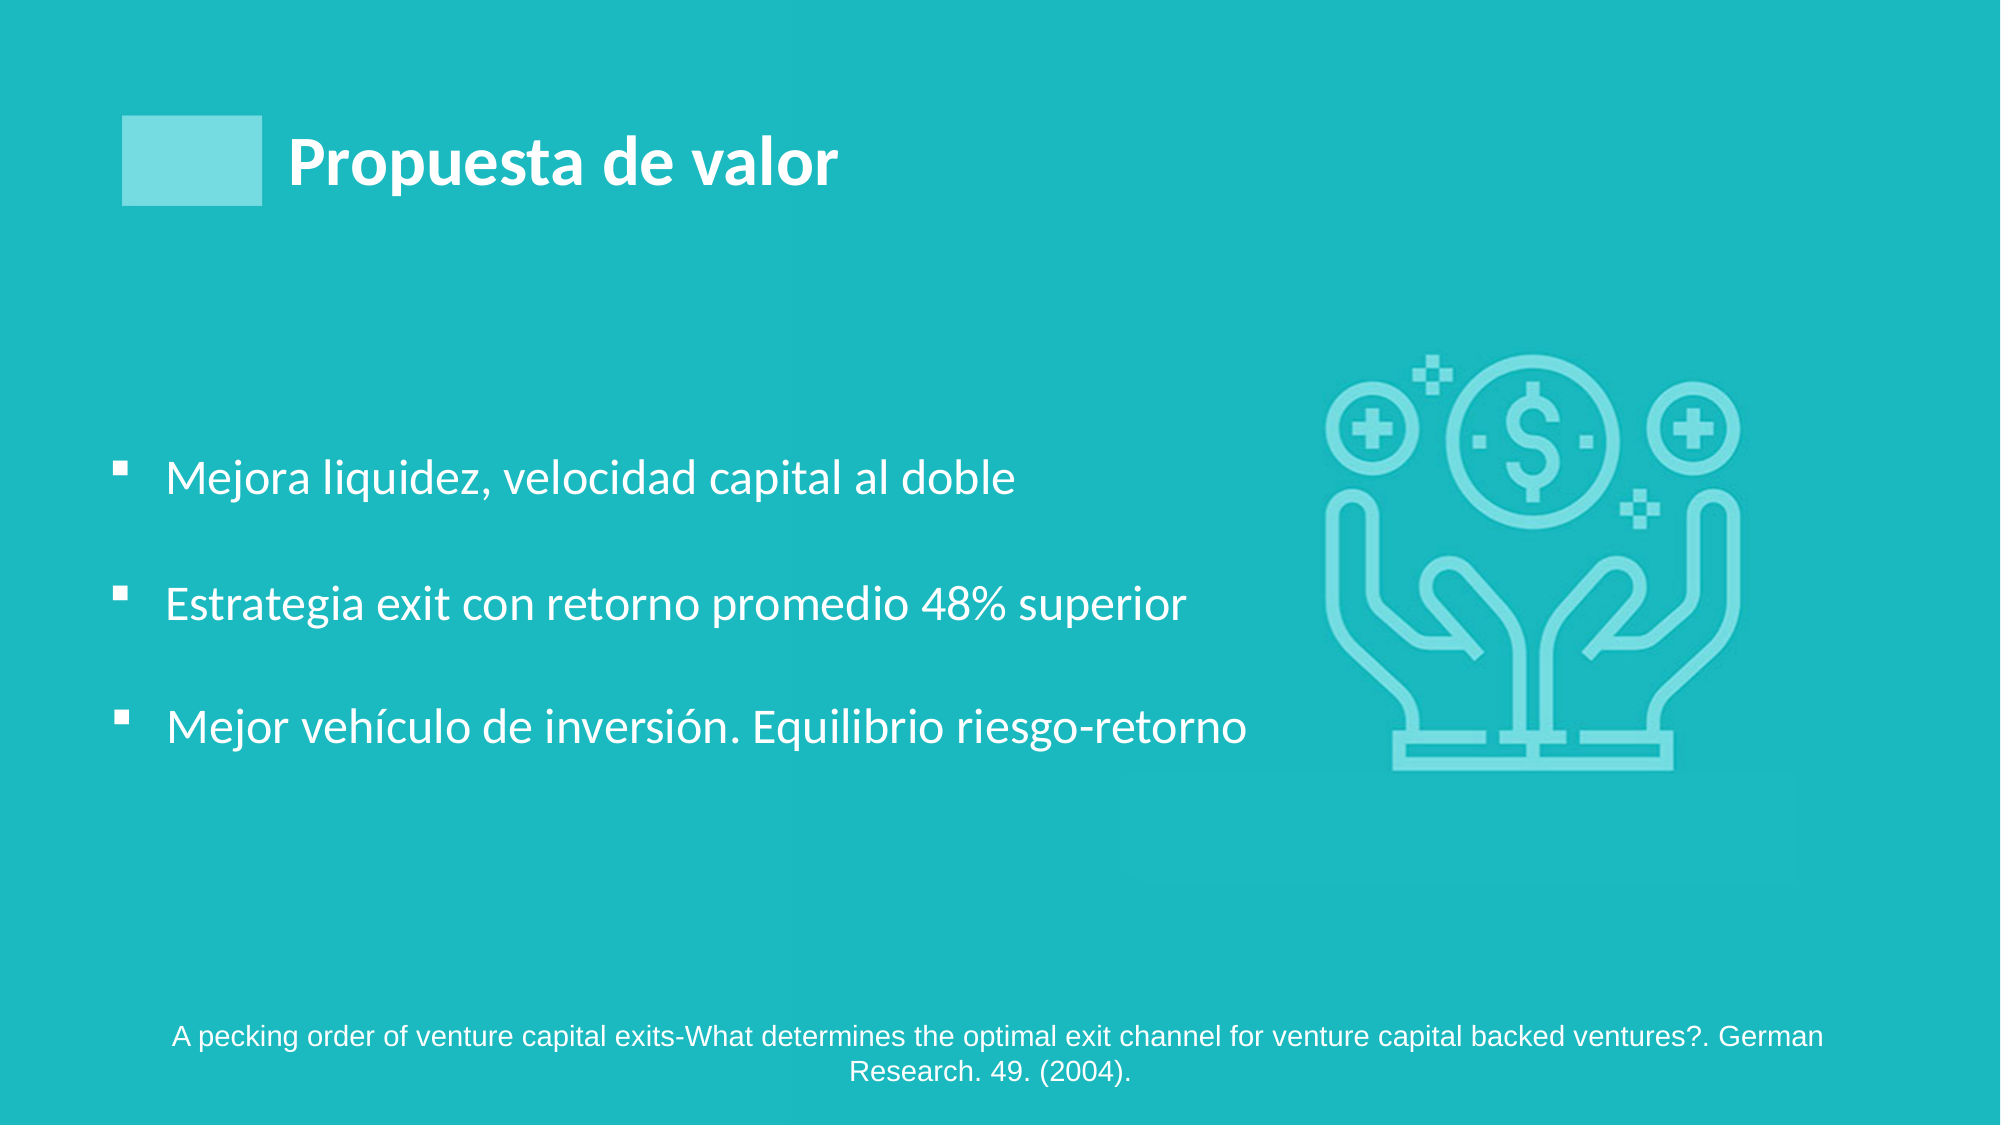

# Propuesta de valor
Mejora liquidez, velocidad capital al doble
Estrategia exit con retorno promedio 48% superior
Mejor vehículo de inversión. Equilibrio riesgo-retorno
A pecking order of venture capital exits-What determines the optimal exit channel for venture capital backed ventures?. German Research. 49. (2004).